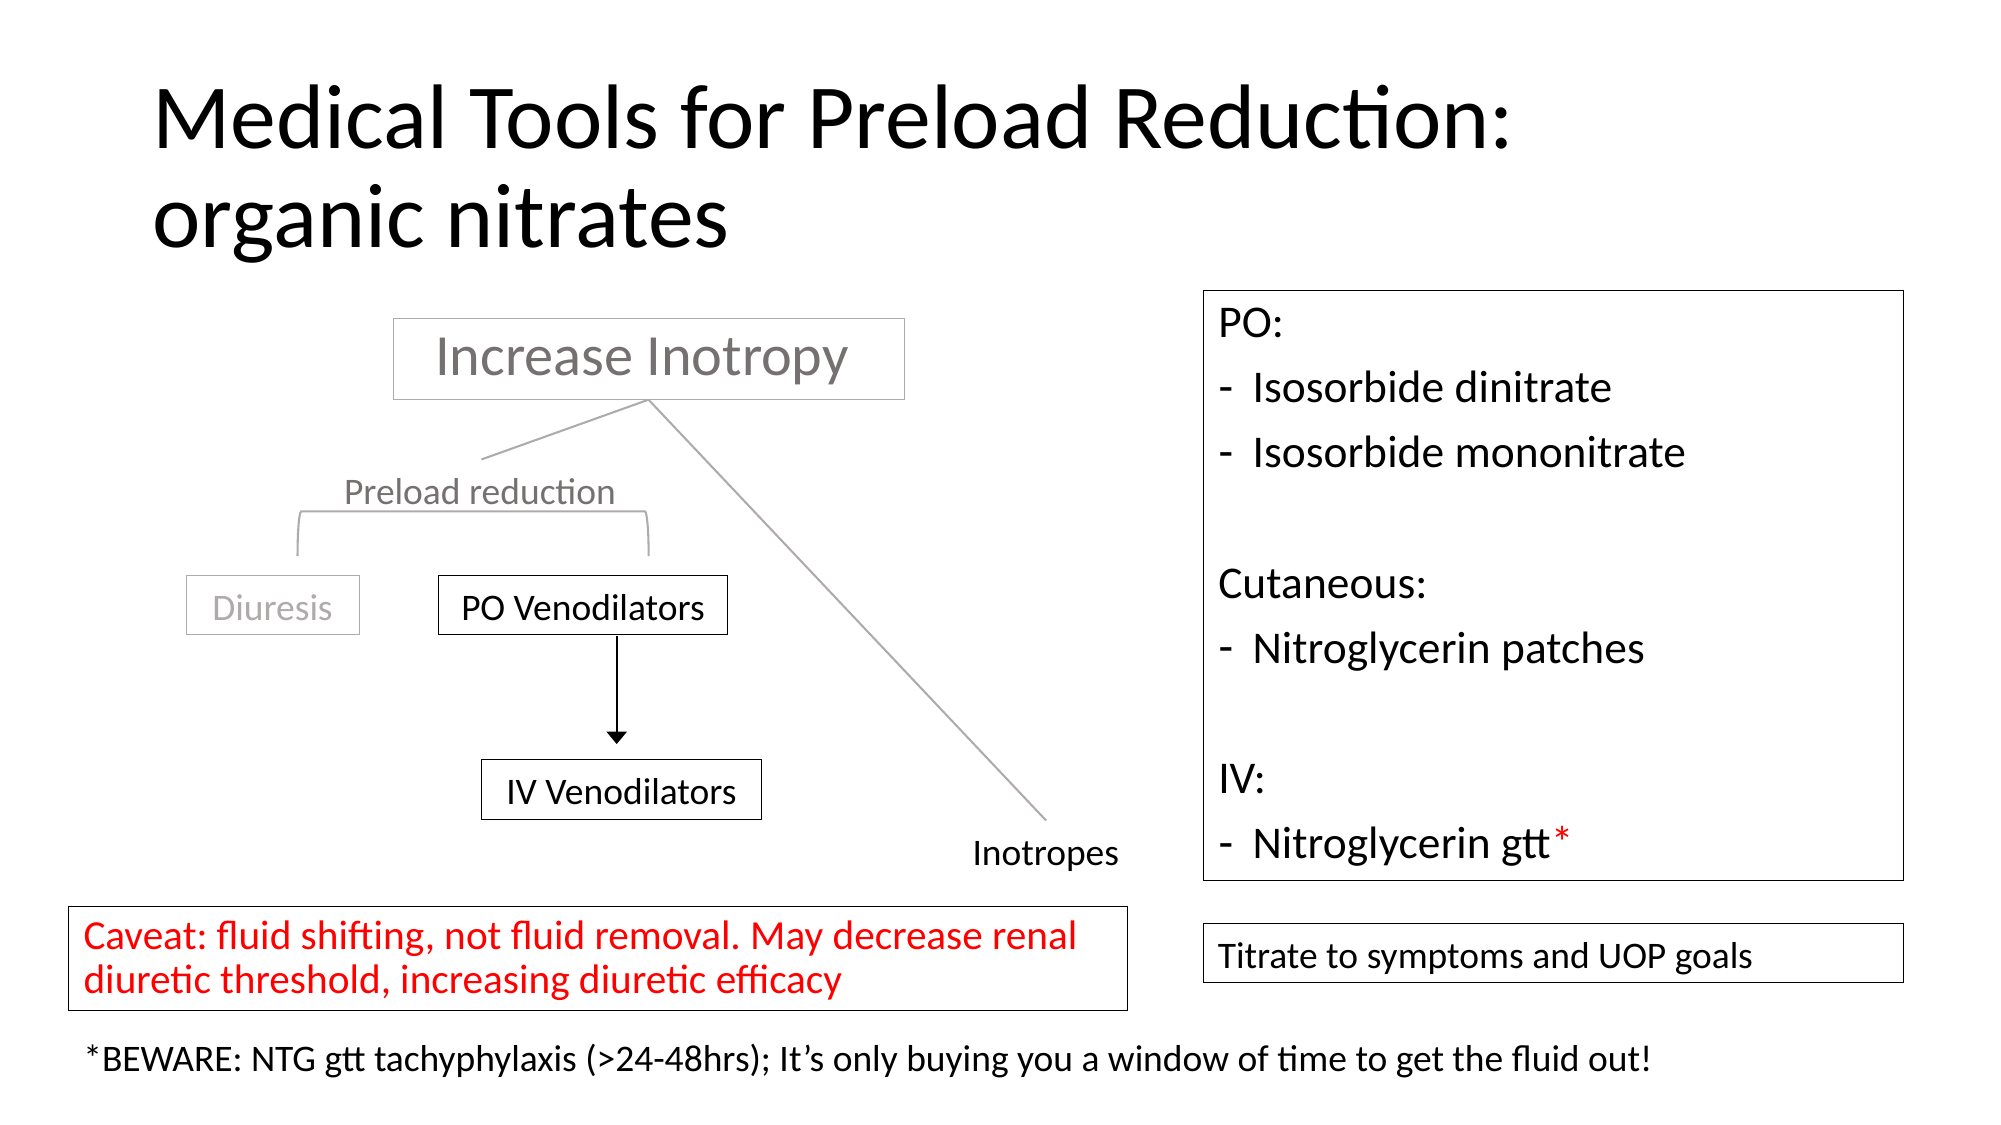

# Medical Tools for Preload Reduction: organic nitrates
PO:
Isosorbide dinitrate
Isosorbide mononitrate

Cutaneous:
Nitroglycerin patches

IV:
Nitroglycerin gtt*
Increase Inotropy

Preload reduction
PO Venodilators
Diuresis
IV Venodilators
Inotropes
Caveat: fluid shifting, not fluid removal. May decrease renal diuretic threshold, increasing diuretic efficacy
Titrate to symptoms and UOP goals
*BEWARE: NTG gtt tachyphylaxis (>24-48hrs); It’s only buying you a window of time to get the fluid out!